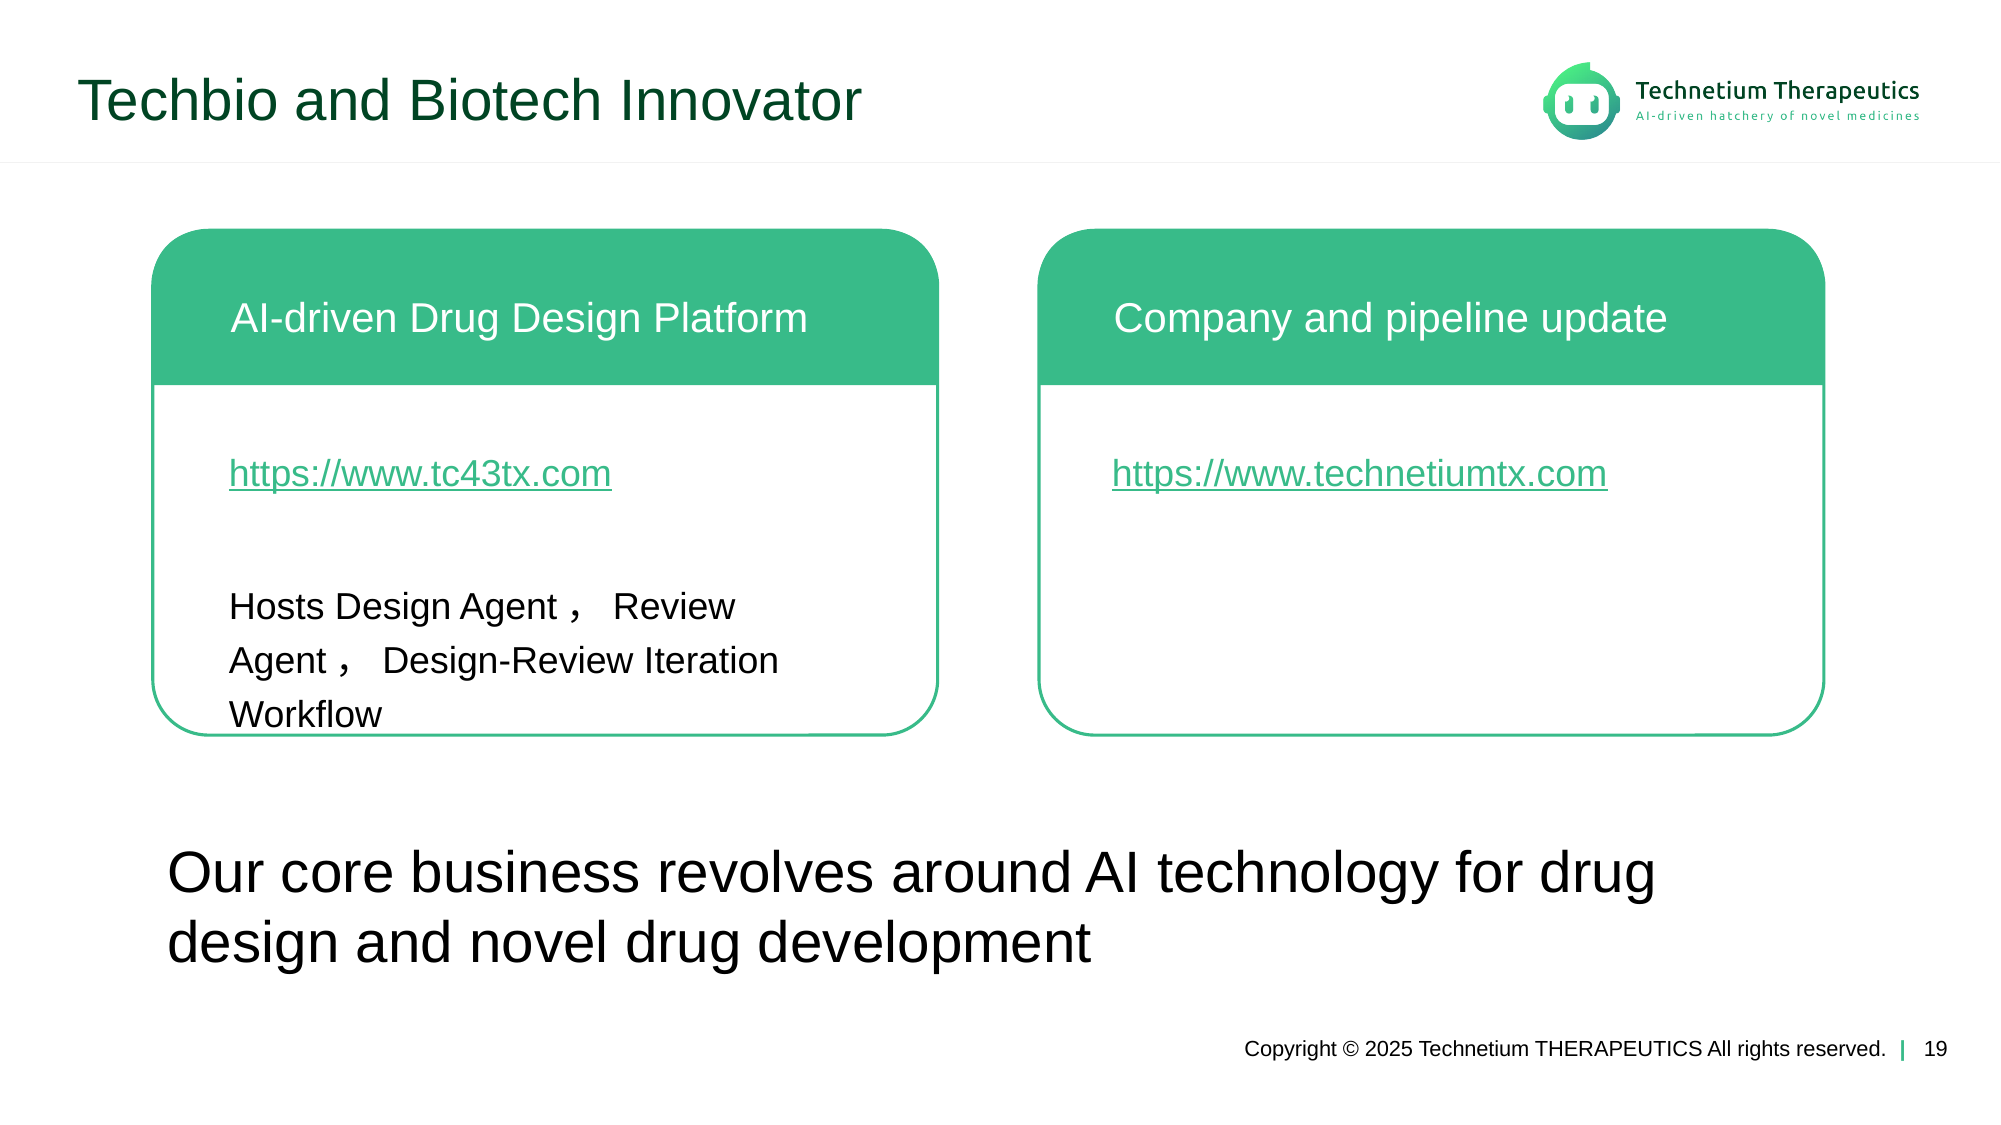

# Techbio and Biotech Innovator

AI-driven Drug Design Platform
Company and pipeline update
https://www.tc43tx.com

Hosts Design Agent，Review Agent，Design-Review Iteration Workflow
https://www.technetiumtx.com
Our core business revolves around AI technology for drug design and novel drug development
 Copyright © 2025 Technetium THERAPEUTICS All rights reserved.  |   19